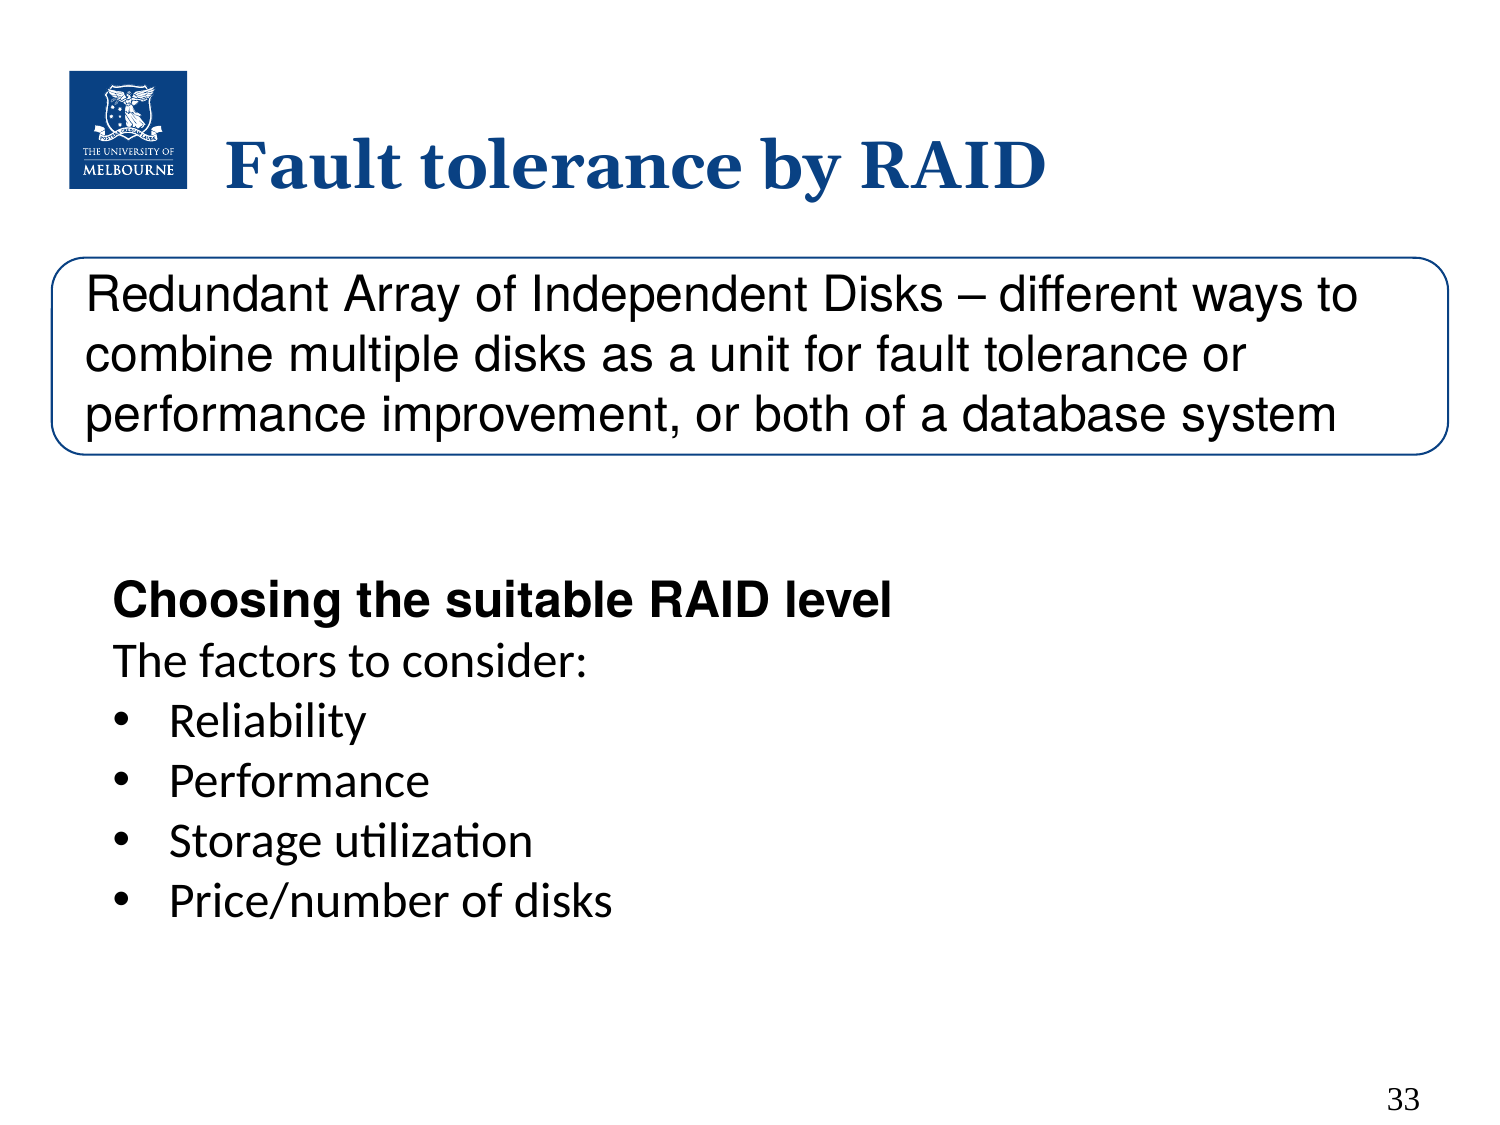

# Fault tolerance by RAID
Redundant Array of Independent Disks – different ways to combine multiple disks as a unit for fault tolerance or performance improvement, or both of a database system

Choosing the suitable RAID level
The factors to consider:
Reliability
Performance
Storage utilization
Price/number of disks